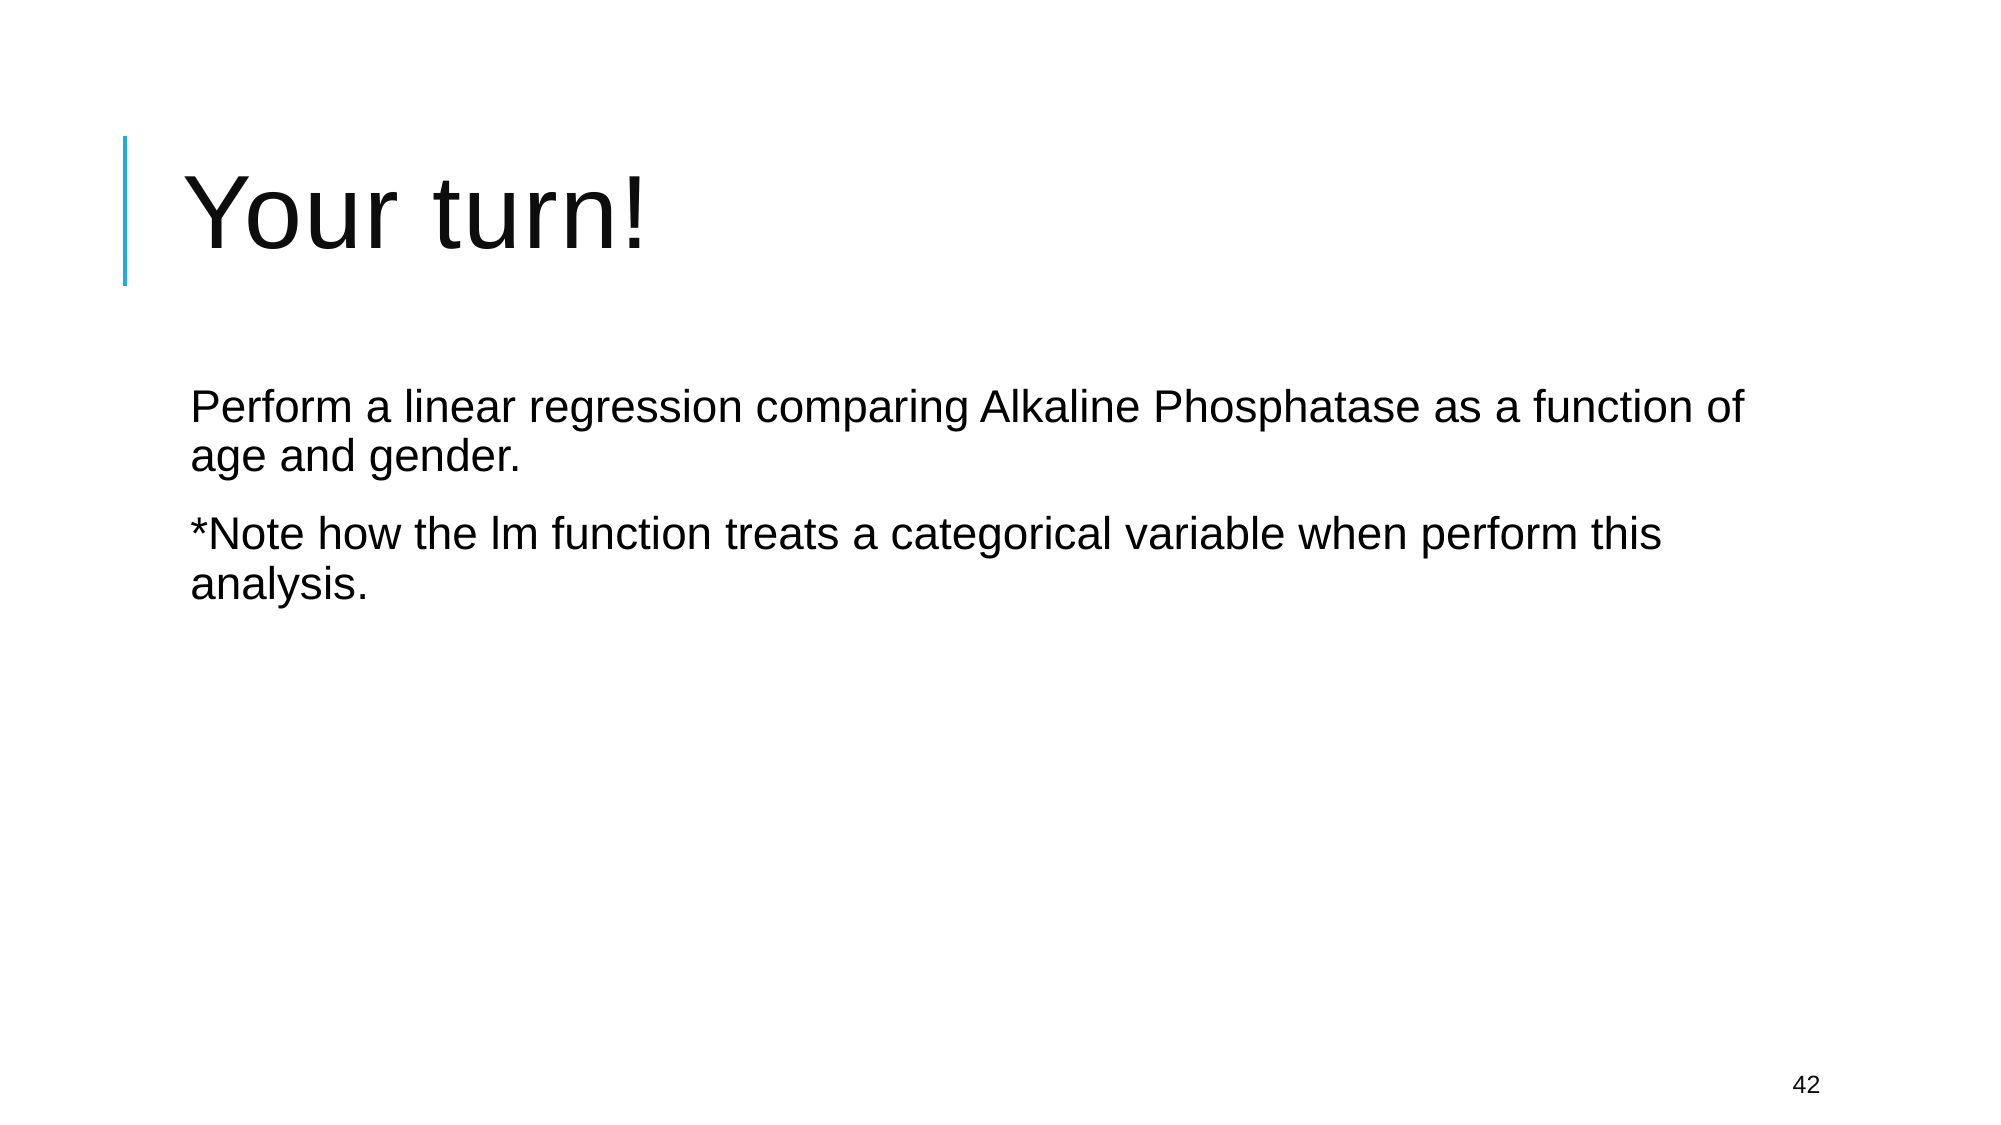

# Your turn!
Perform a linear regression comparing Alkaline Phosphatase as a function of age and gender.
*Note how the lm function treats a categorical variable when perform this analysis.
42